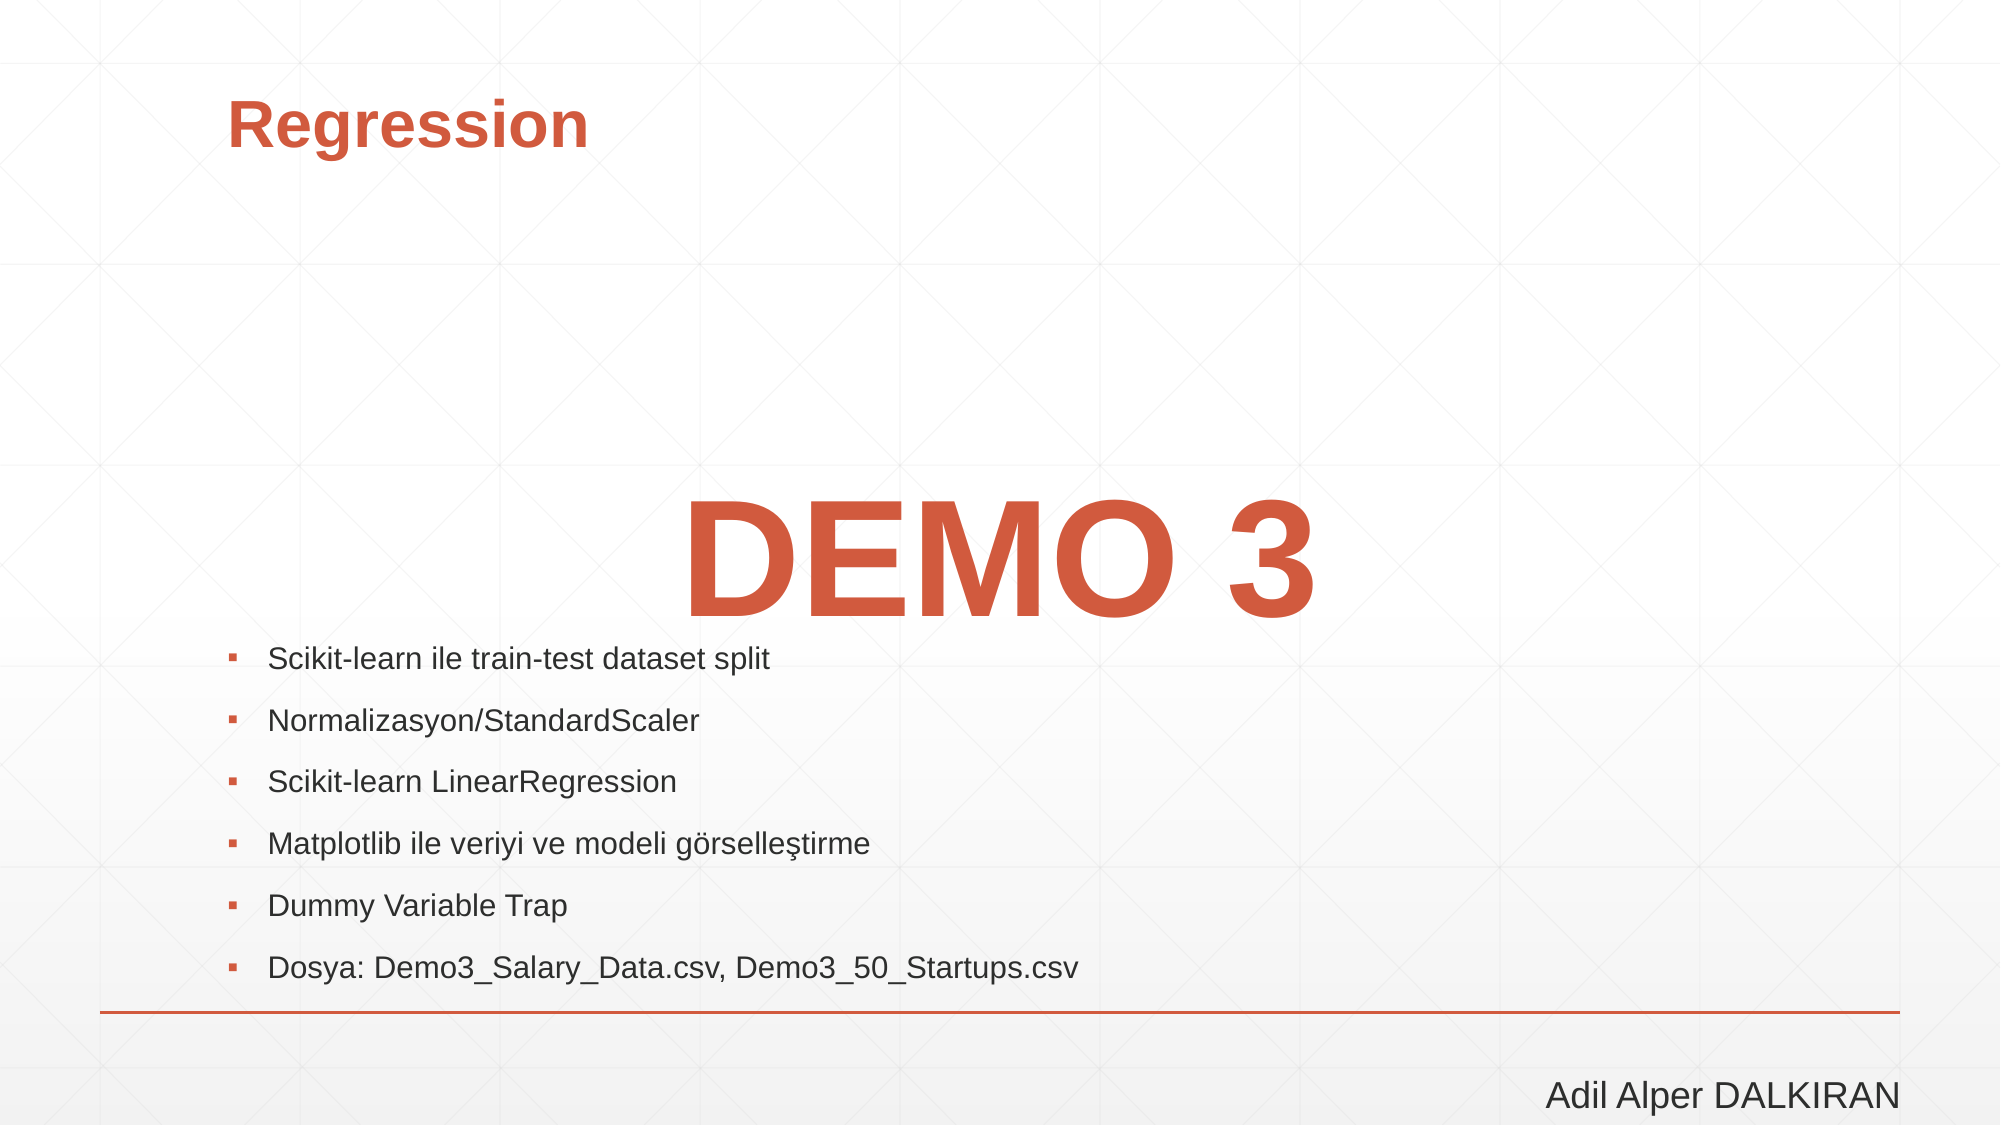

# Regression
DEMO 3
Scikit-learn ile train-test dataset split
Normalizasyon/StandardScaler
Scikit-learn LinearRegression
Matplotlib ile veriyi ve modeli görselleştirme
Dummy Variable Trap
Dosya: Demo3_Salary_Data.csv, Demo3_50_Startups.csv

Adil Alper DALKIRAN